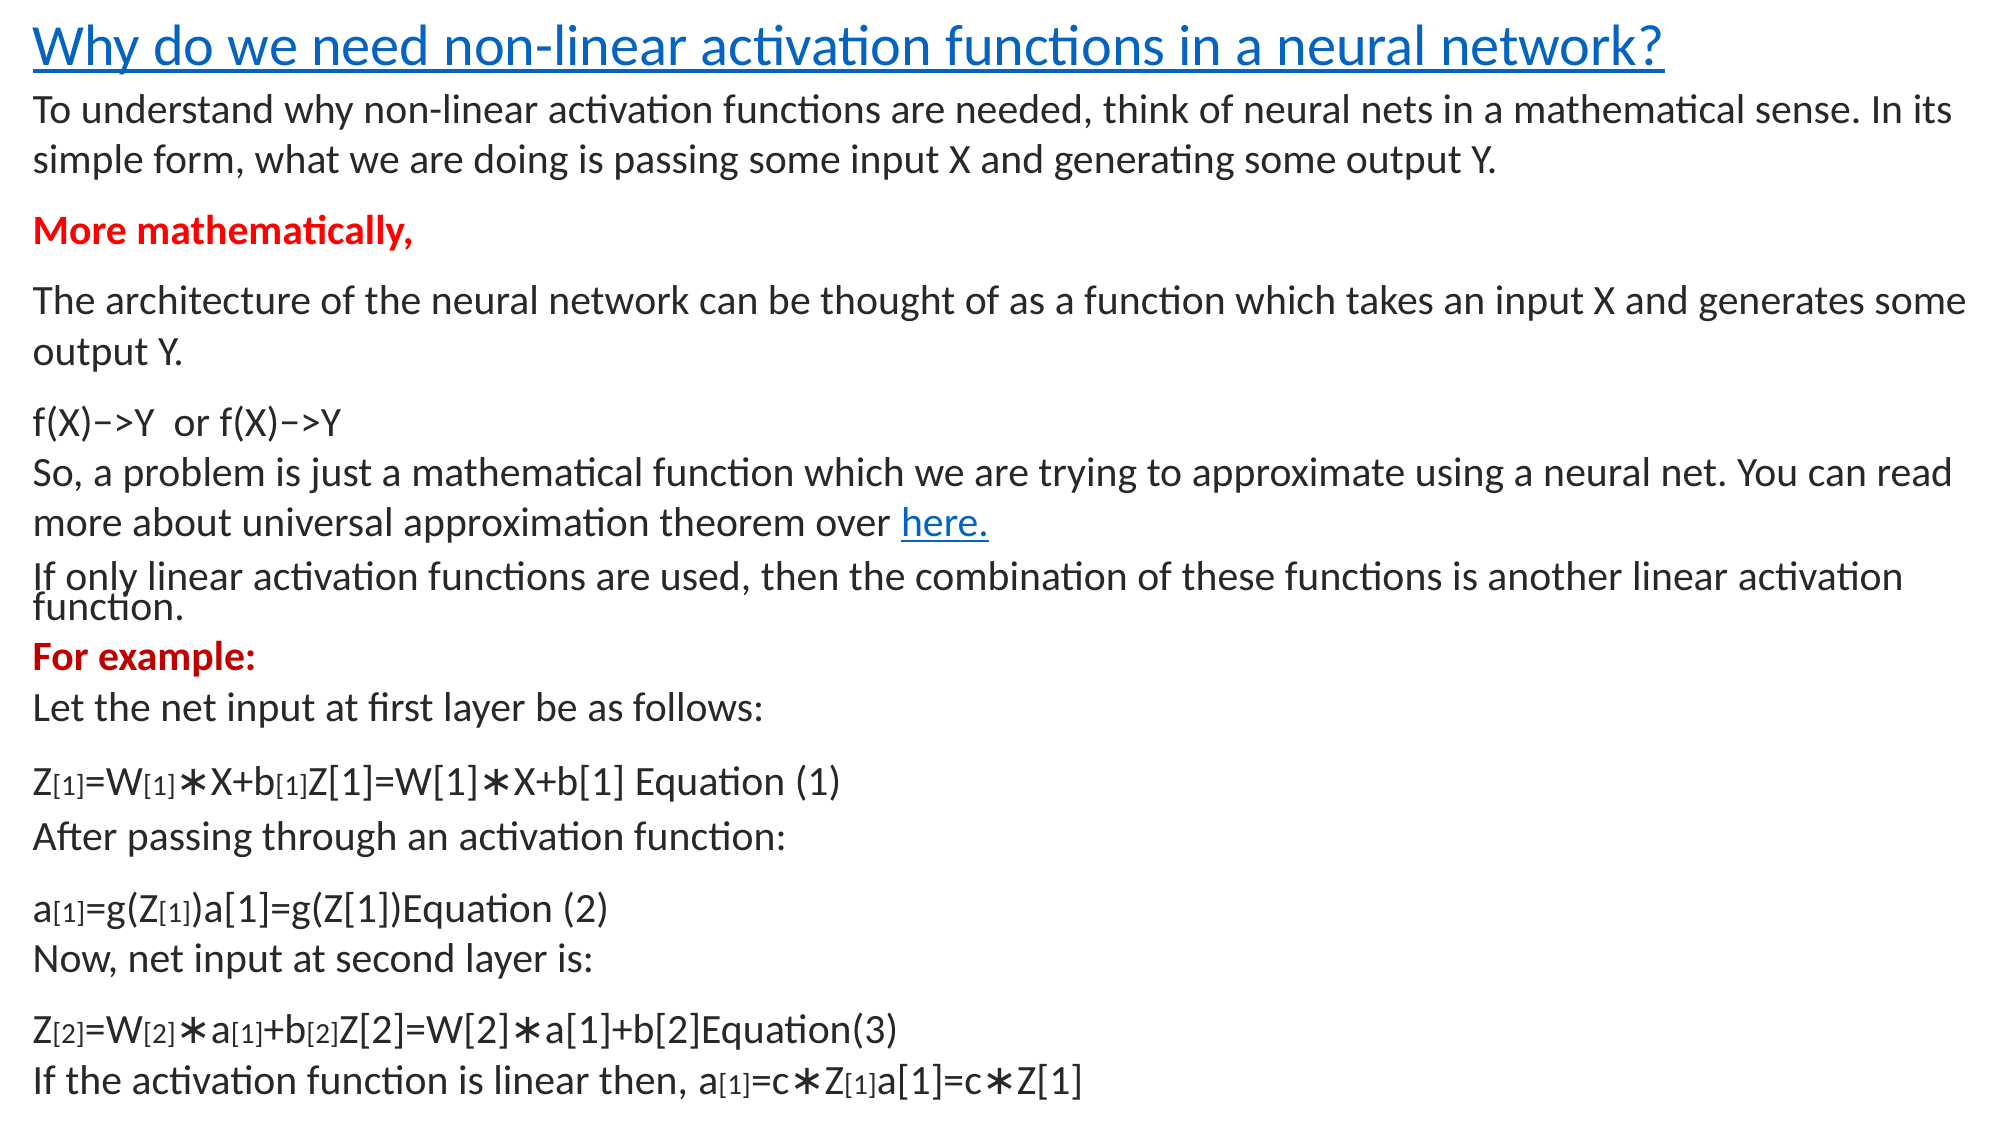

Why do we need non-linear activation functions in a neural network?
To understand why non-linear activation functions are needed, think of neural nets in a mathematical sense. In its simple form, what we are doing is passing some input X and generating some output Y.
More mathematically,
The architecture of the neural network can be thought of as a function which takes an input X and generates some output Y.
f(X)−>Y  or f(X)−>Y
So, a problem is just a mathematical function which we are trying to approximate using a neural net. You can read more about universal approximation theorem over here.
If only linear activation functions are used, then the combination of these functions is another linear activation function.
For example:
Let the net input at first layer be as follows:
Z[1]=W[1]∗X+b[1]Z[1]=W[1]∗X+b[1] Equation (1)
After passing through an activation function:
a[1]=g(Z[1])a[1]=g(Z[1])Equation (2)
Now, net input at second layer is:
Z[2]=W[2]∗a[1]+b[2]Z[2]=W[2]∗a[1]+b[2]Equation(3)
If the activation function is linear then, a[1]=c∗Z[1]a[1]=c∗Z[1]